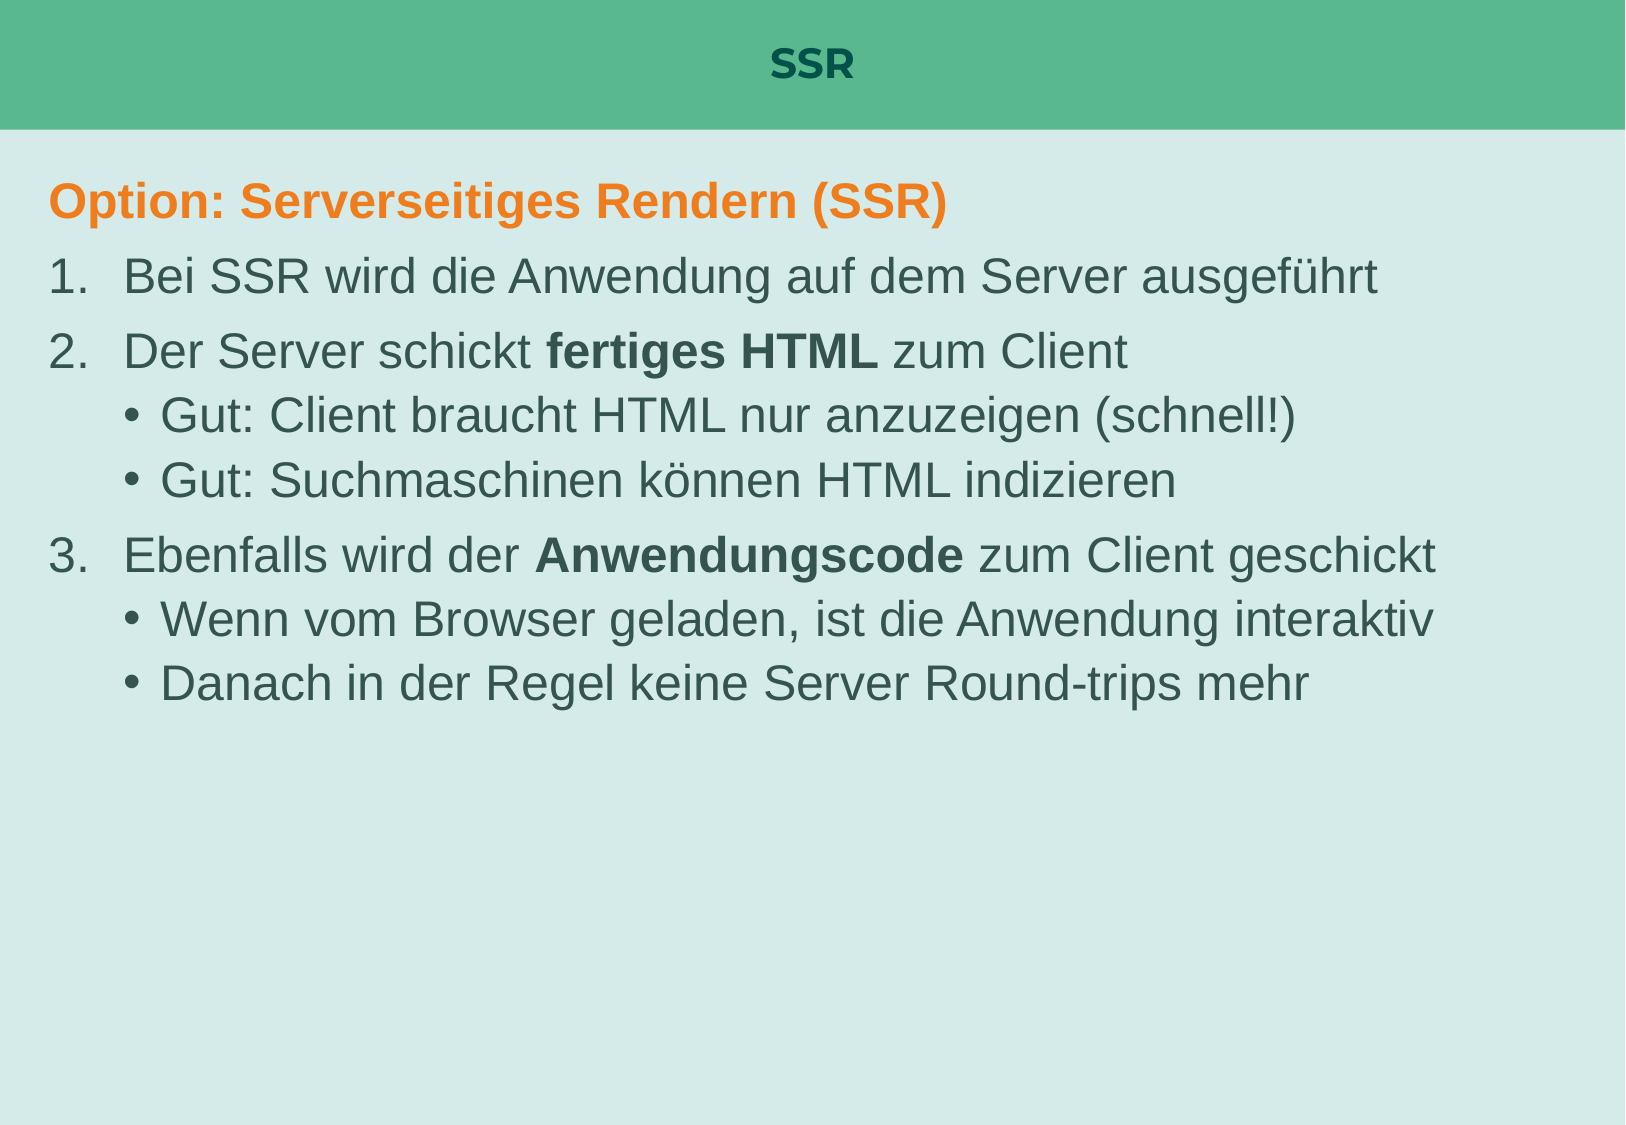

# SSR
Option: Serverseitiges Rendern (SSR)
Bei SSR wird die Anwendung auf dem Server ausgeführt
Der Server schickt fertiges HTML zum Client
Gut: Client braucht HTML nur anzuzeigen (schnell!)
Gut: Suchmaschinen können HTML indizieren
Ebenfalls wird der Anwendungscode zum Client geschickt
Wenn vom Browser geladen, ist die Anwendung interaktiv
Danach in der Regel keine Server Round-trips mehr